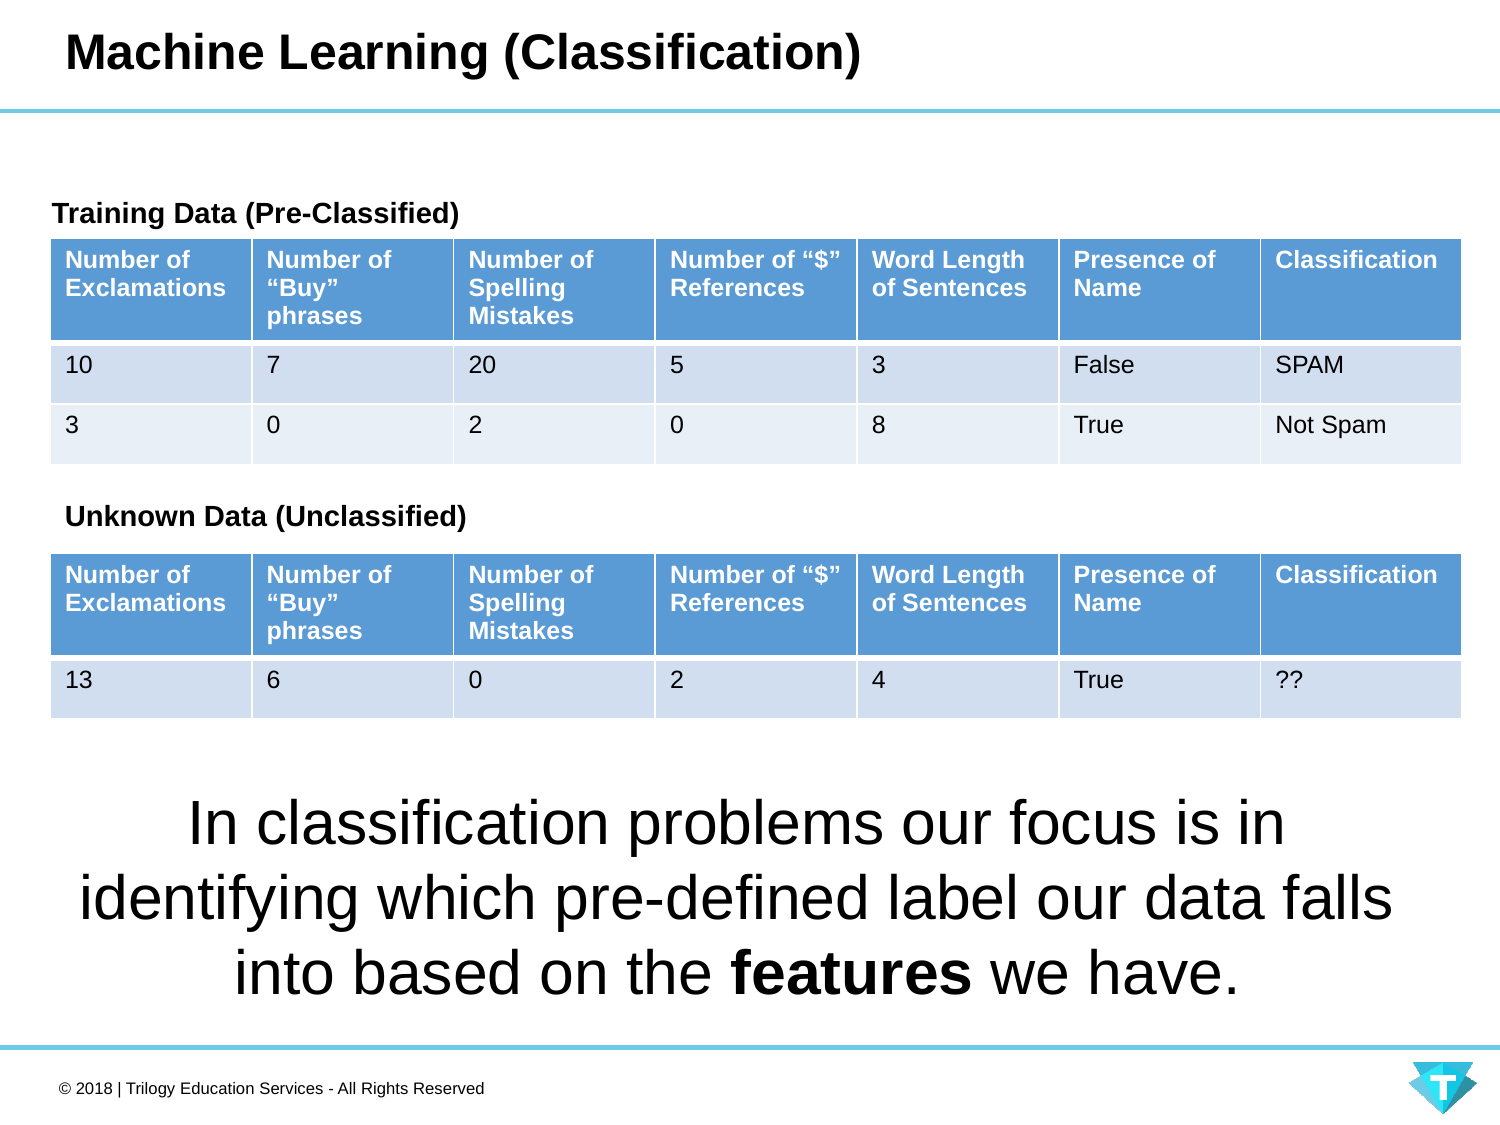

# Machine Learning (Classification)
Training Data (Pre-Classified)
| Number of Exclamations | Number of “Buy” phrases | Number of Spelling Mistakes | Number of “$” References | Word Length of Sentences | Presence of Name | Classification |
| --- | --- | --- | --- | --- | --- | --- |
| 10 | 7 | 20 | 5 | 3 | False | SPAM |
| 3 | 0 | 2 | 0 | 8 | True | Not Spam |

Unknown Data (Unclassified)
| Number of Exclamations | Number of “Buy” phrases | Number of Spelling Mistakes | Number of “$” References | Word Length of Sentences | Presence of Name | Classification |
| --- | --- | --- | --- | --- | --- | --- |
| 13 | 6 | 0 | 2 | 4 | True | ?? |
In classification problems our focus is in identifying which pre-defined label our data falls into based on the features we have.